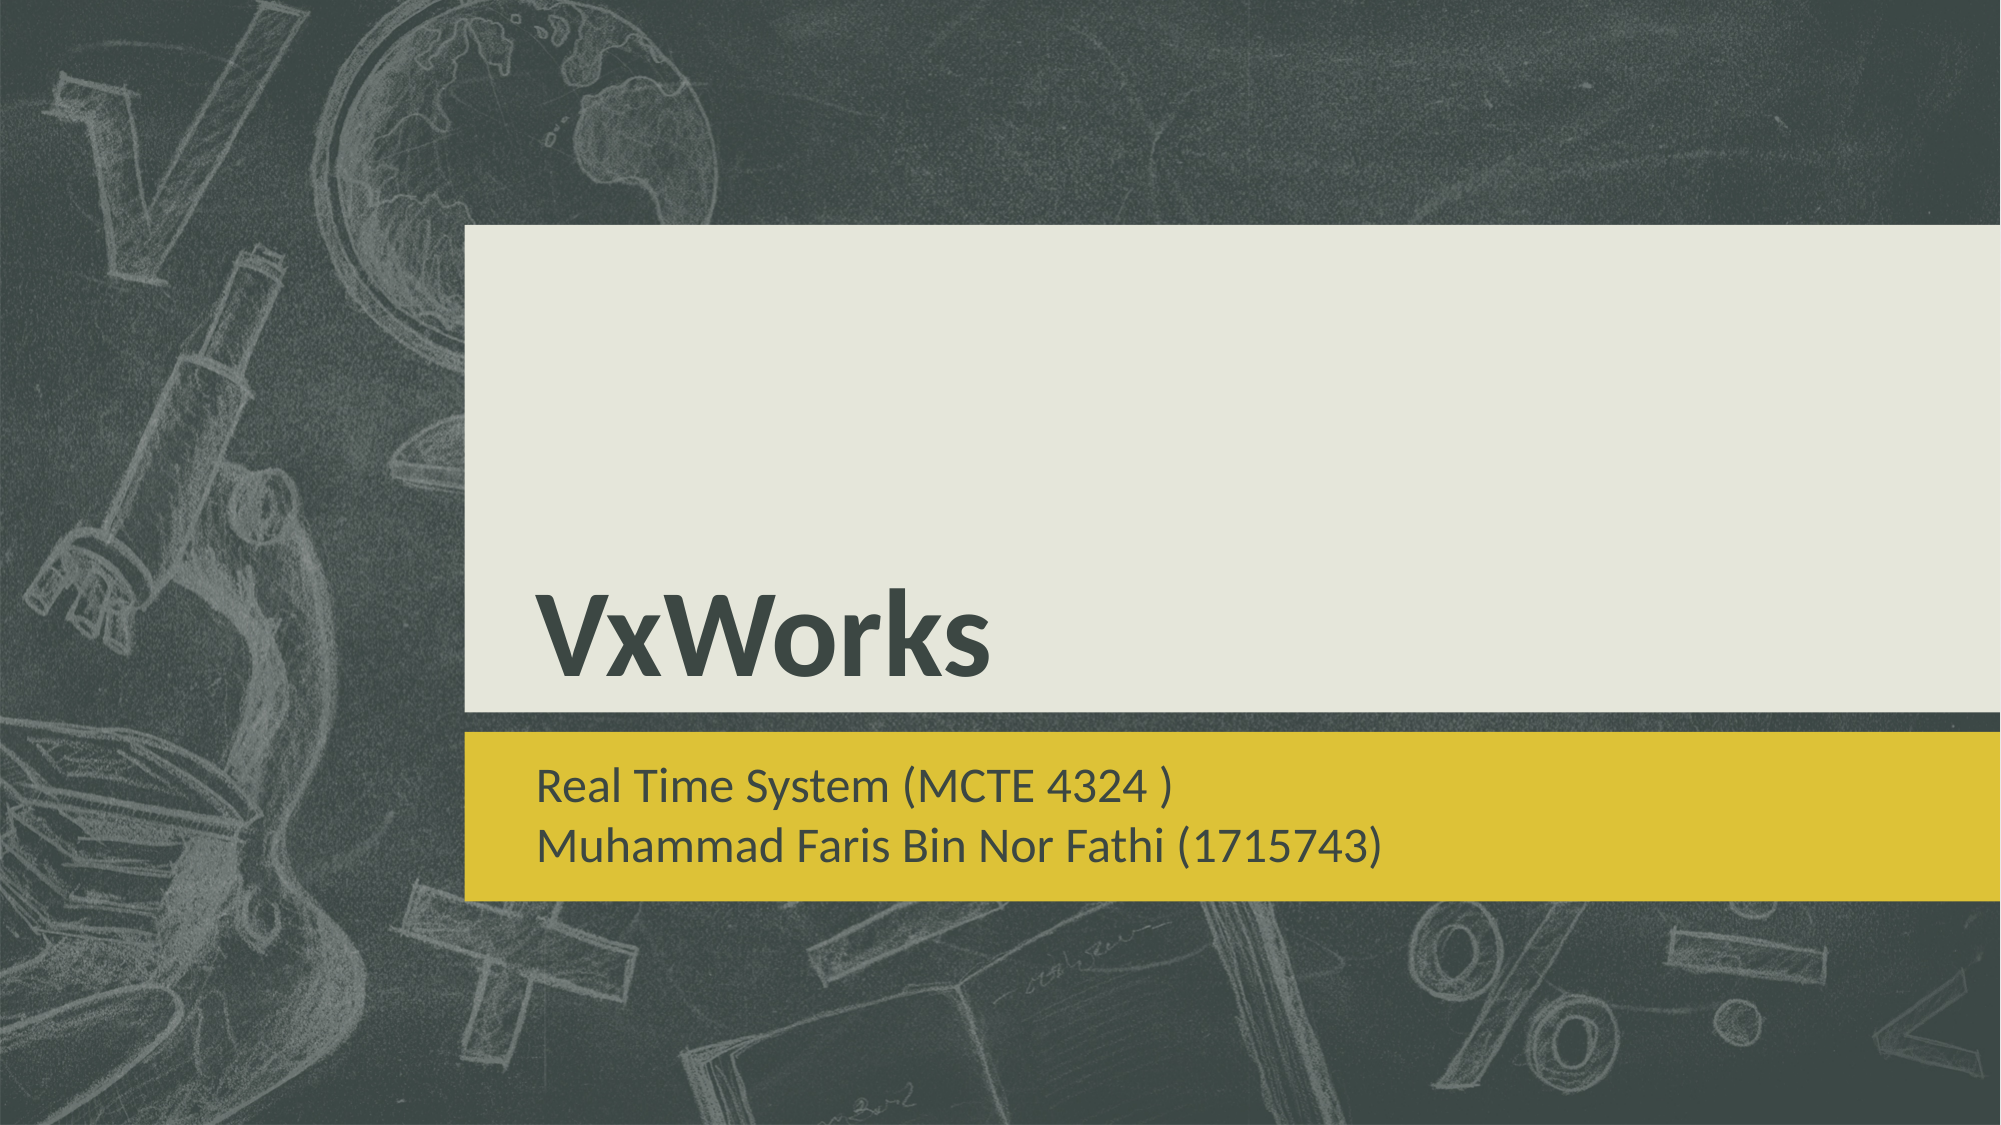

# VxWorks
Real Time System (MCTE 4324 )
Muhammad Faris Bin Nor Fathi (1715743)